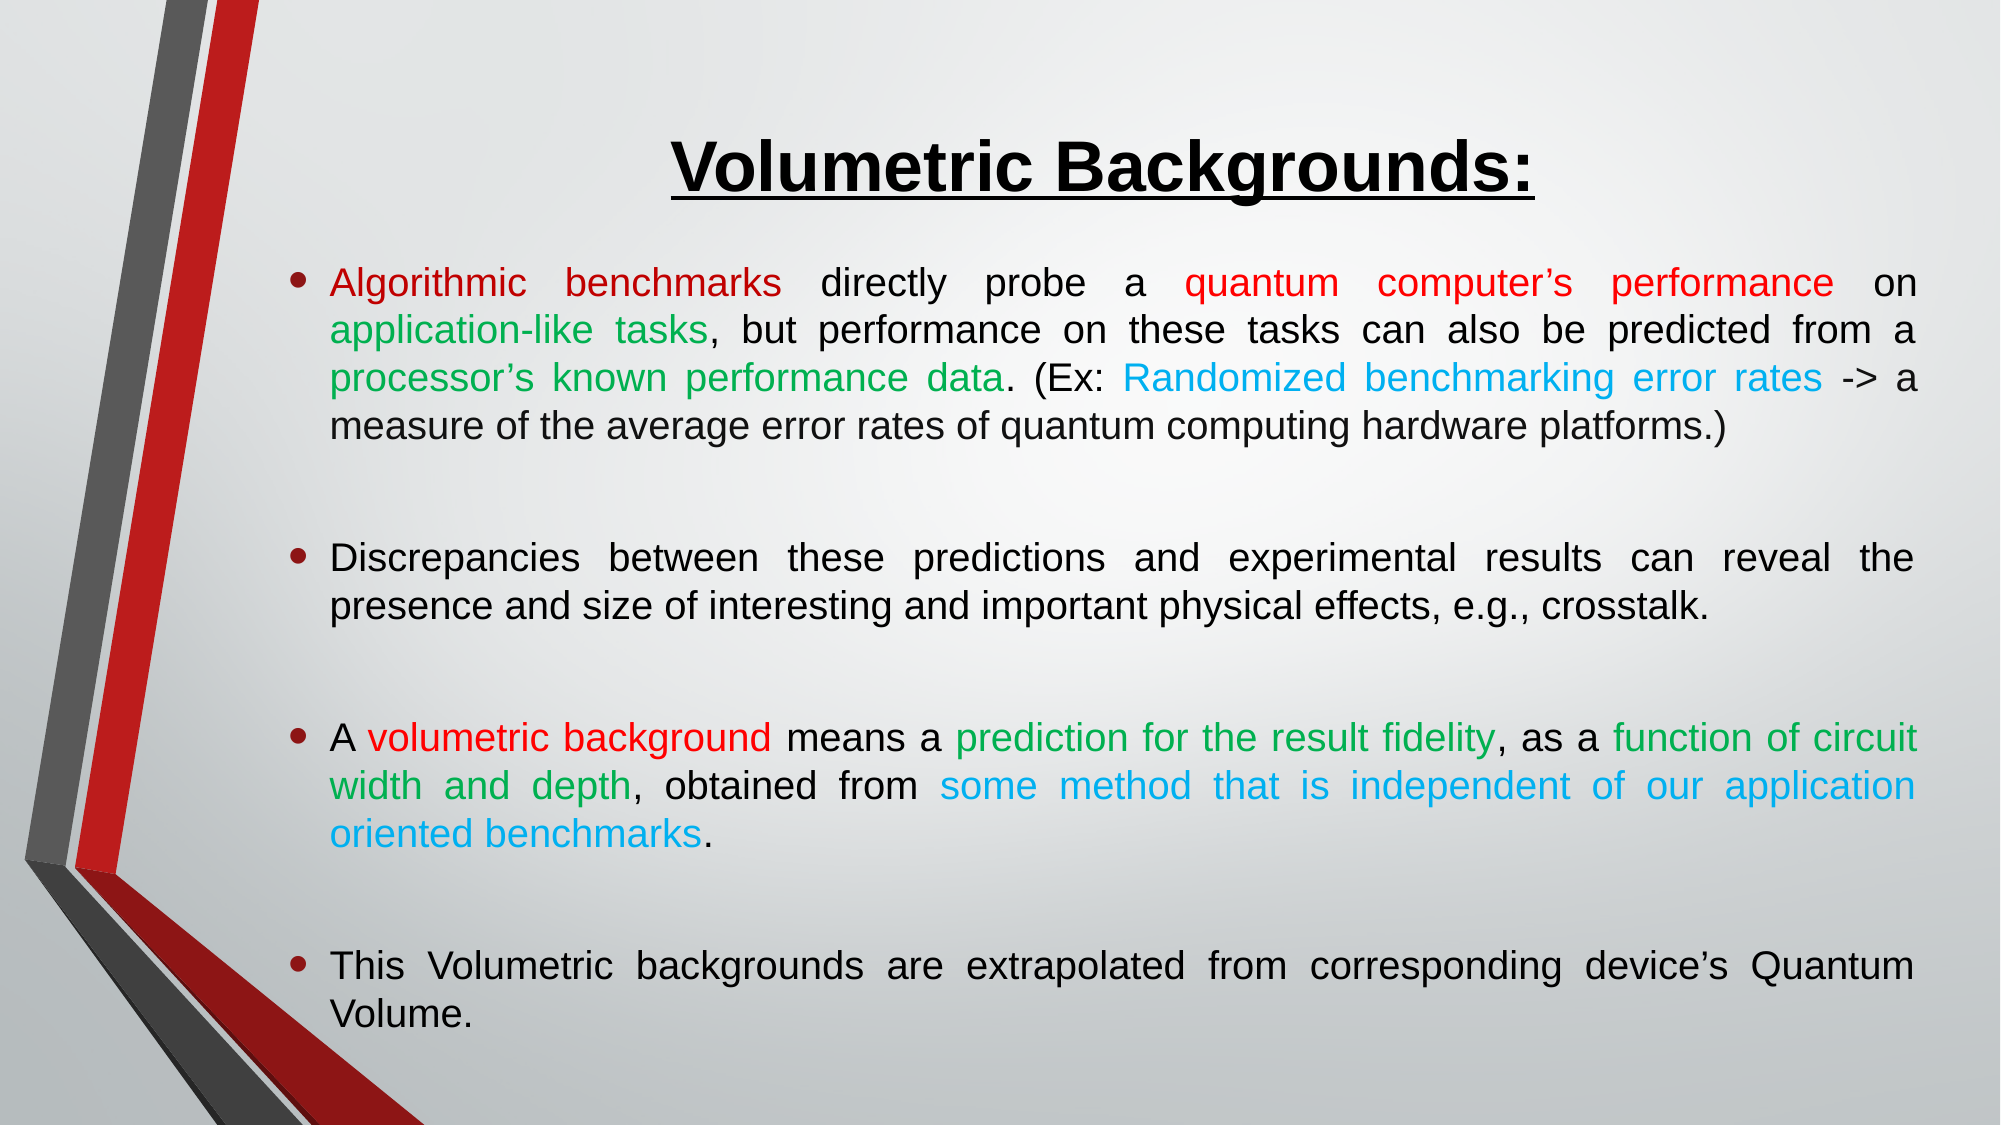

# Volumetric Backgrounds:
Algorithmic benchmarks directly probe a quantum computer’s performance on application-like tasks, but performance on these tasks can also be predicted from a processor’s known performance data. (Ex: Randomized benchmarking error rates -> a measure of the average error rates of quantum computing hardware platforms.)

Discrepancies between these predictions and experimental results can reveal the presence and size of interesting and important physical effects, e.g., crosstalk.

A volumetric background means a prediction for the result fidelity, as a function of circuit width and depth, obtained from some method that is independent of our application oriented benchmarks.

This Volumetric backgrounds are extrapolated from corresponding device’s Quantum Volume.